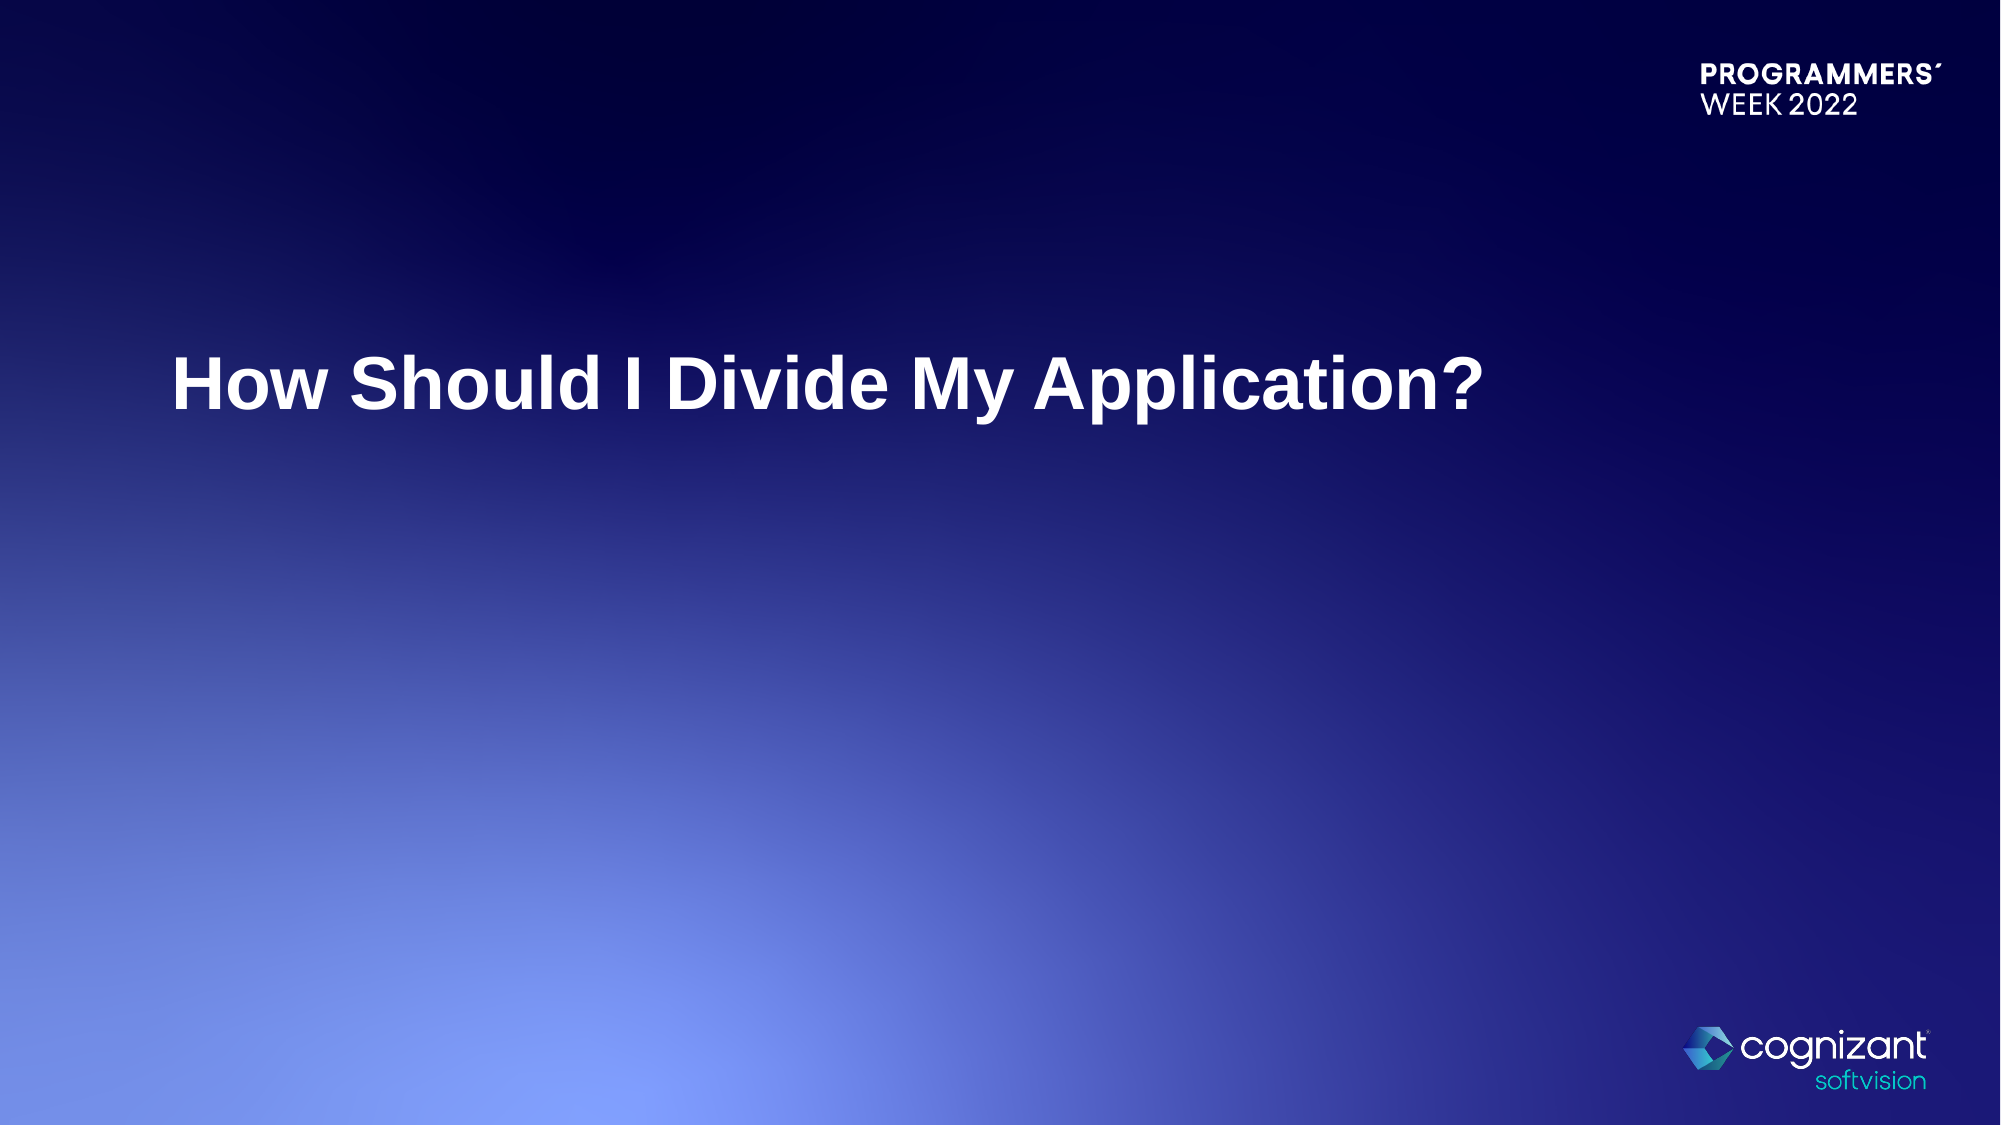

# How Should I Divide My Application?